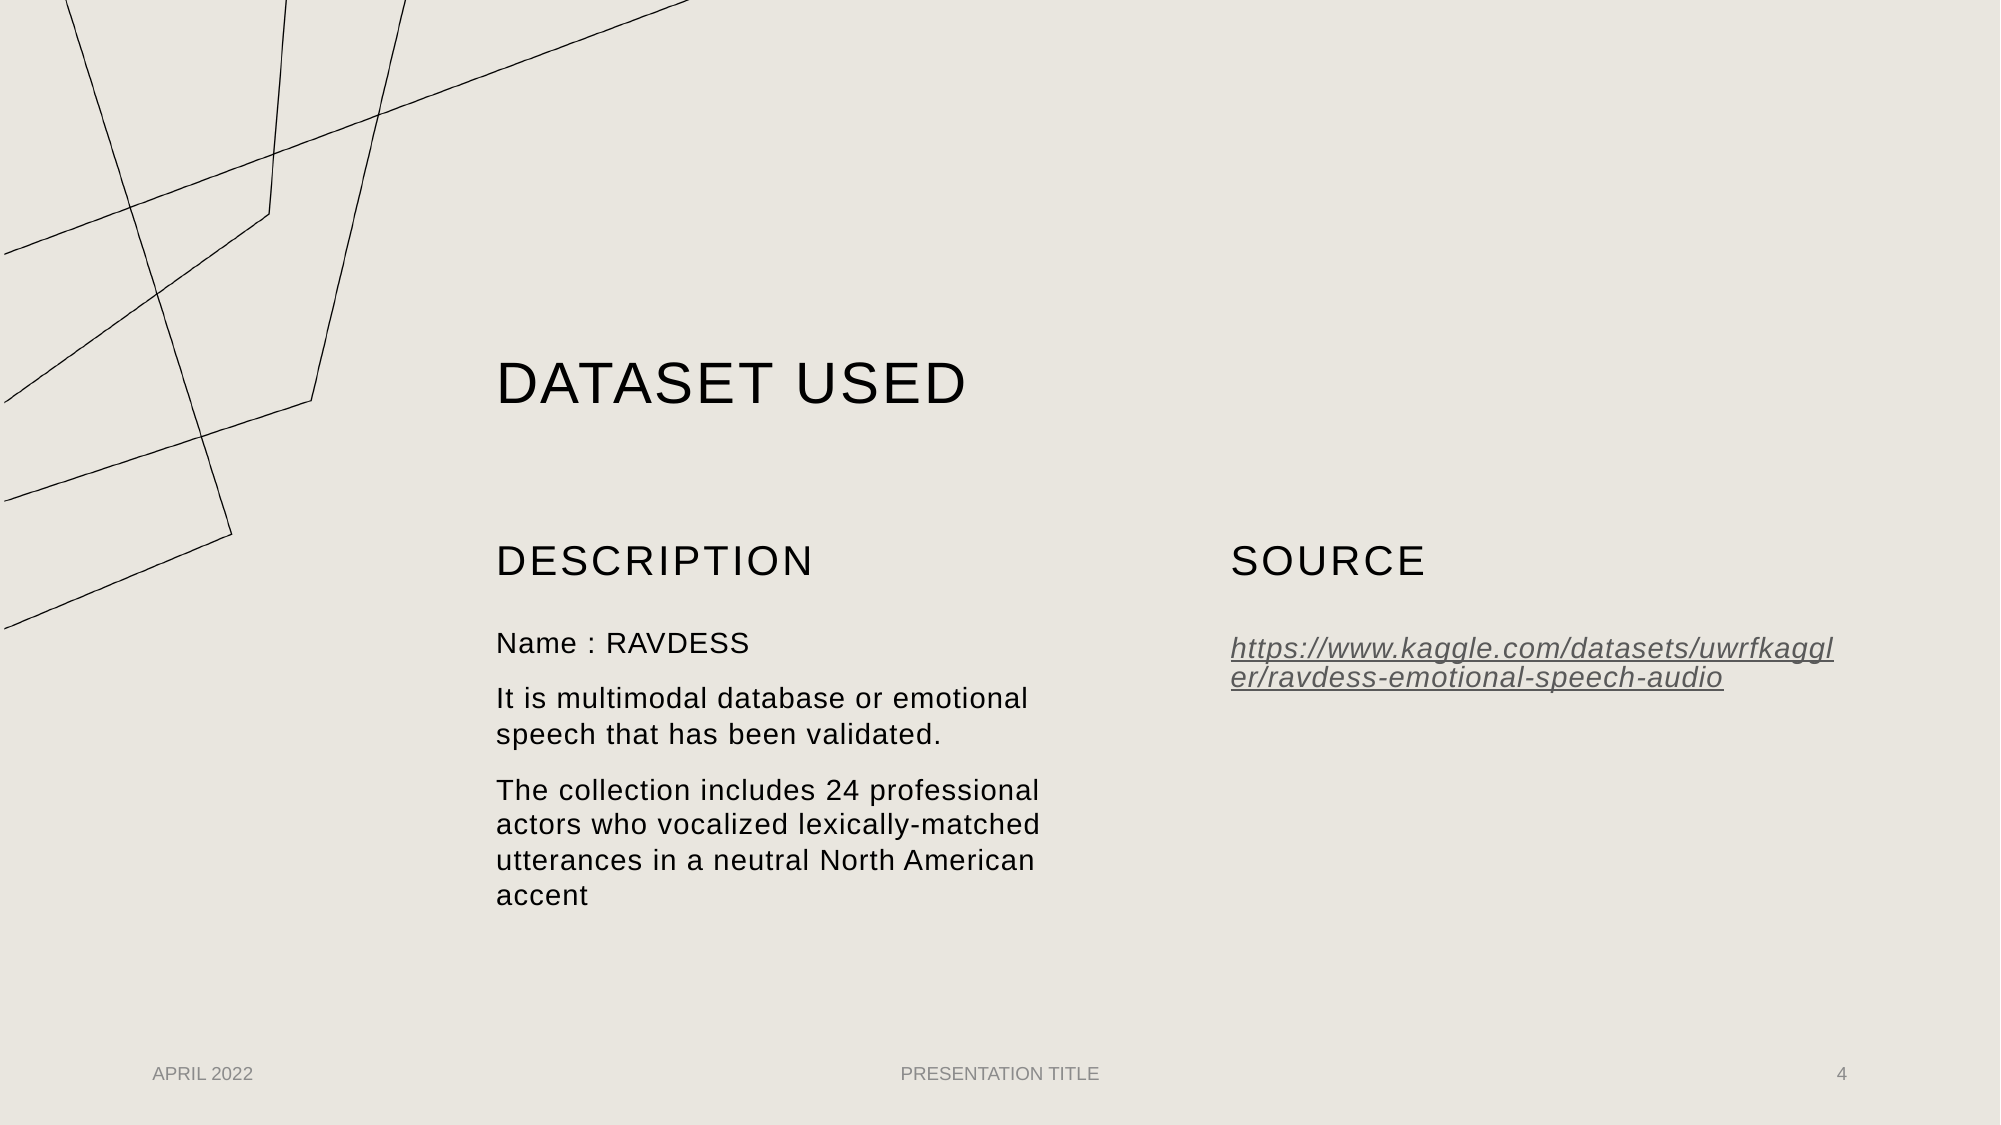

# Dataset used
DESCRIPTION
SOURCE
Name : RAVDESS
It is multimodal database or emotional speech that has been validated.
The collection includes 24 professional actors who vocalized lexically-matched utterances in a neutral North American accent
https://www.kaggle.com/datasets/uwrfkaggler/ravdess-emotional-speech-audio
APRIL 2022
PRESENTATION TITLE
4